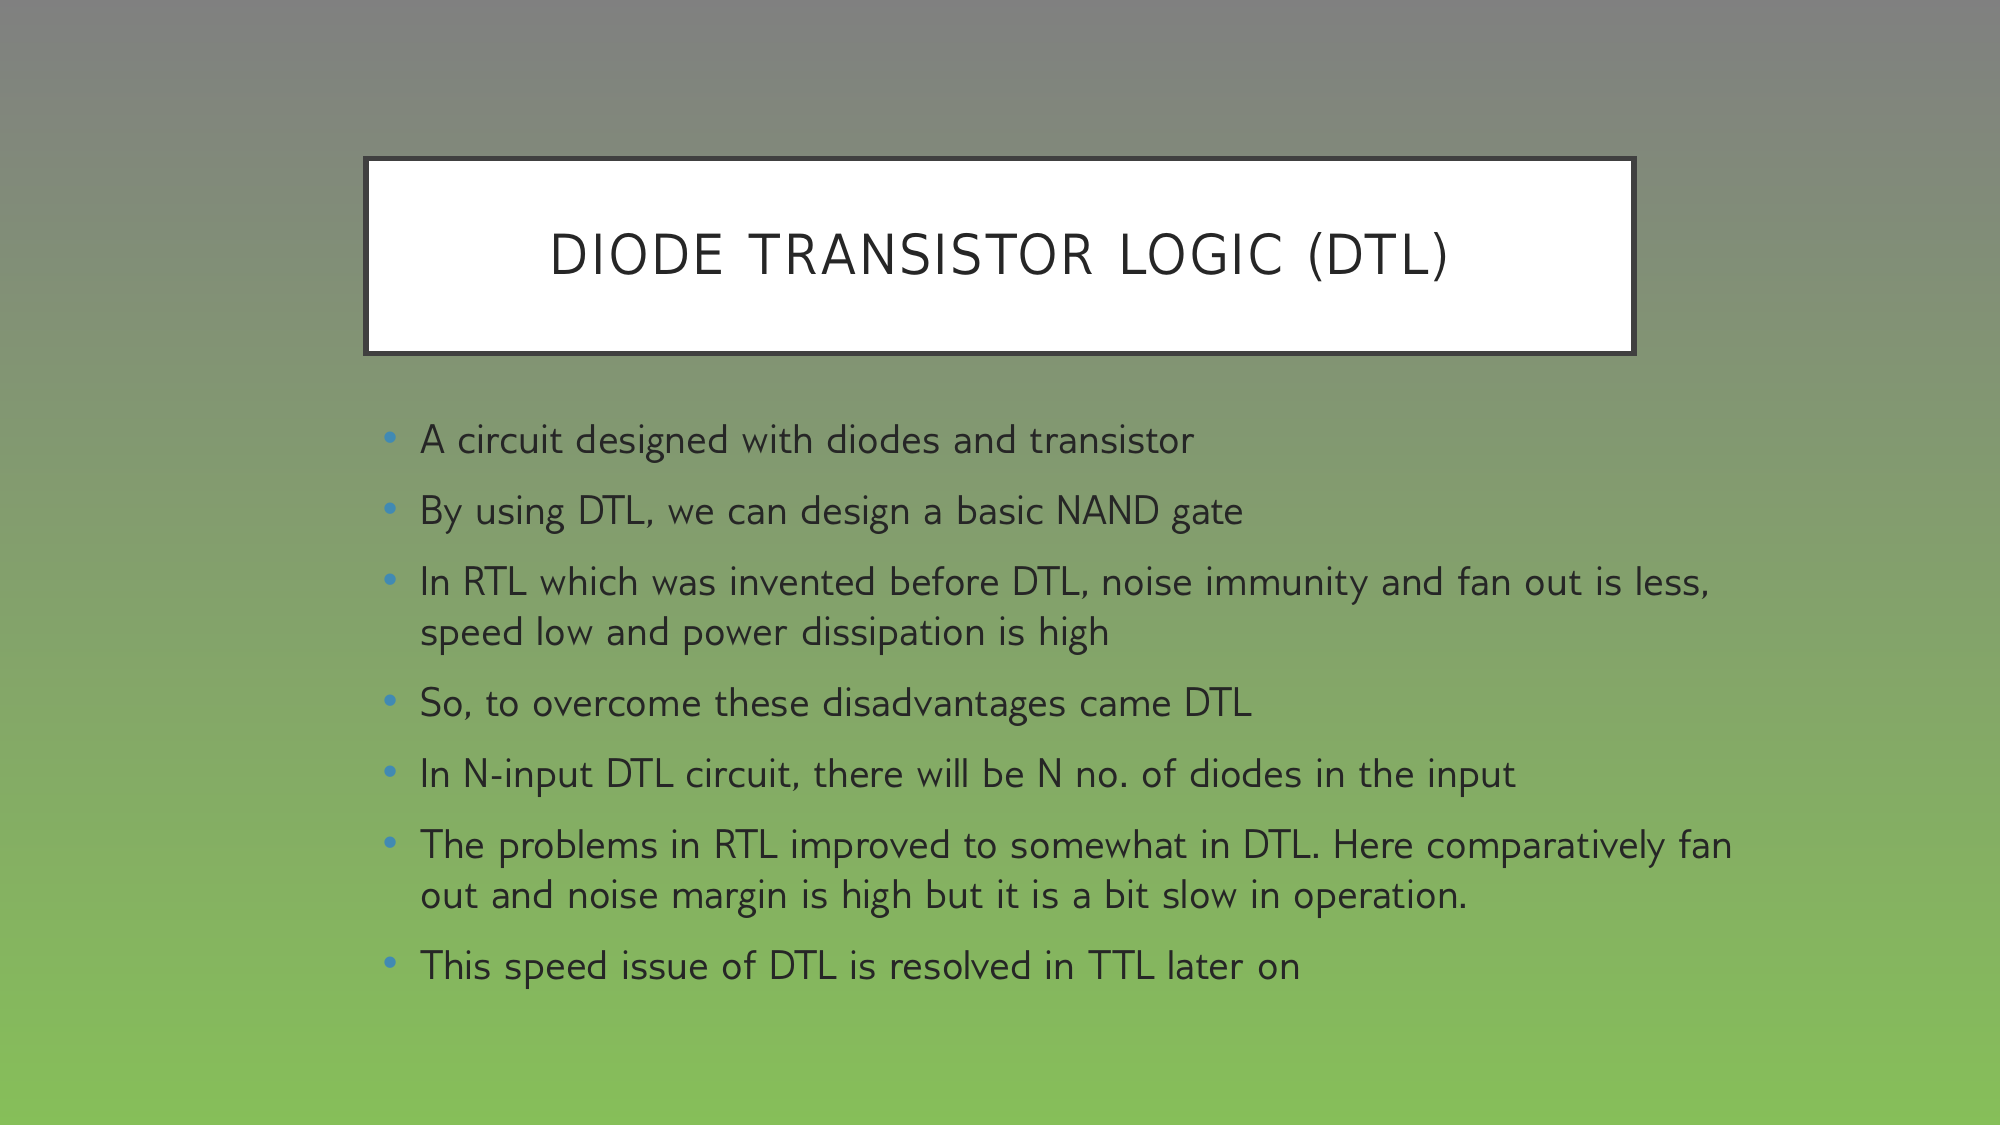

# Diode Transistor logic (DTL)
A circuit designed with diodes and transistor
By using DTL, we can design a basic NAND gate
In RTL which was invented before DTL, noise immunity and fan out is less, speed low and power dissipation is high
So, to overcome these disadvantages came DTL
In N-input DTL circuit, there will be N no. of diodes in the input
The problems in RTL improved to somewhat in DTL. Here comparatively fan out and noise margin is high but it is a bit slow in operation.
This speed issue of DTL is resolved in TTL later on